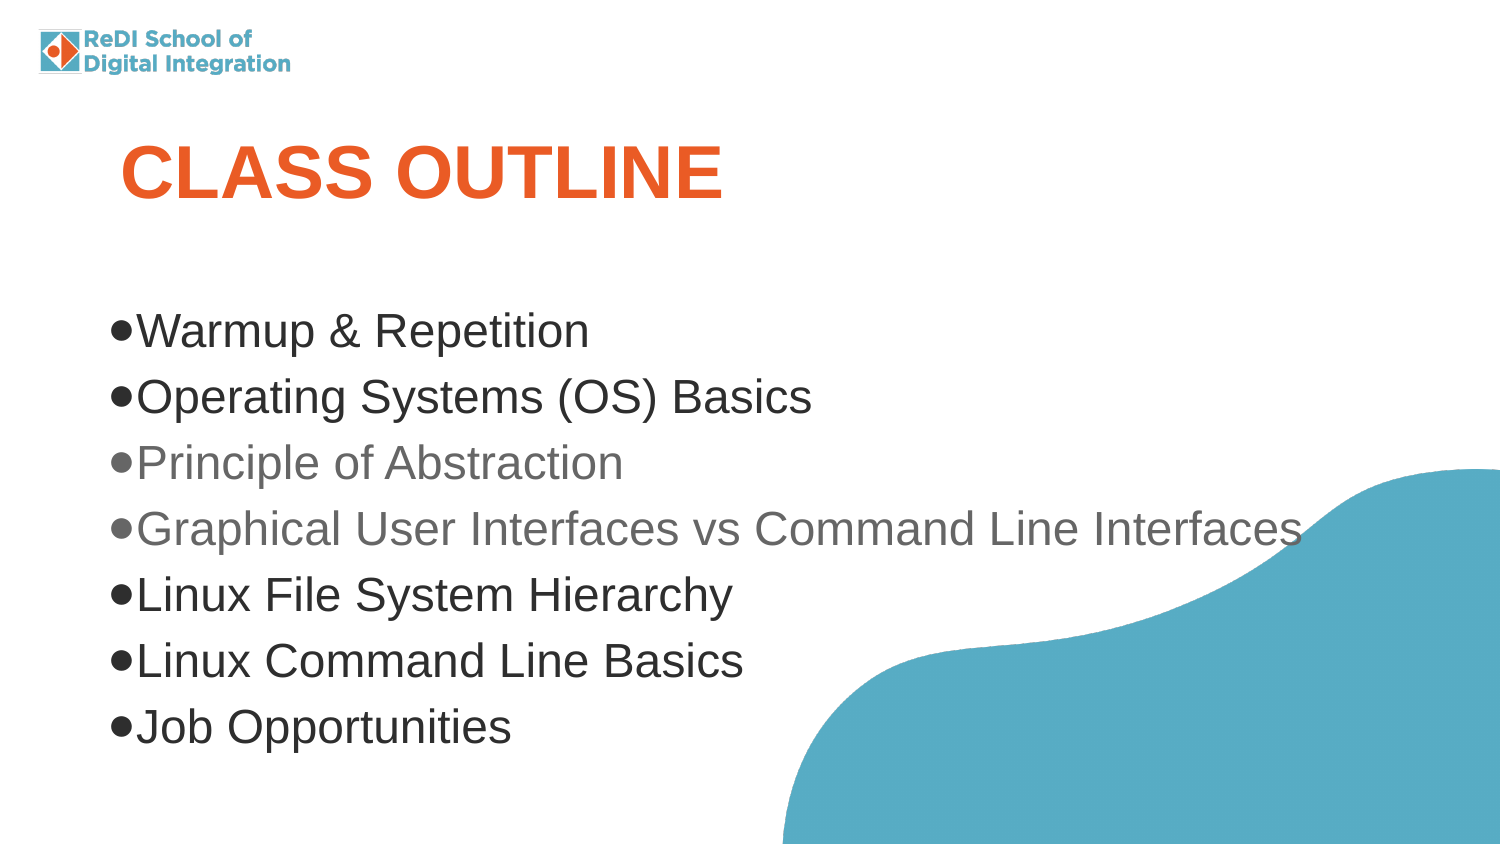

CLASS OUTLINE
Warmup & Repetition
Operating Systems (OS) Basics
Principle of Abstraction
Graphical User Interfaces vs Command Line Interfaces
Linux File System Hierarchy
Linux Command Line Basics
Job Opportunities